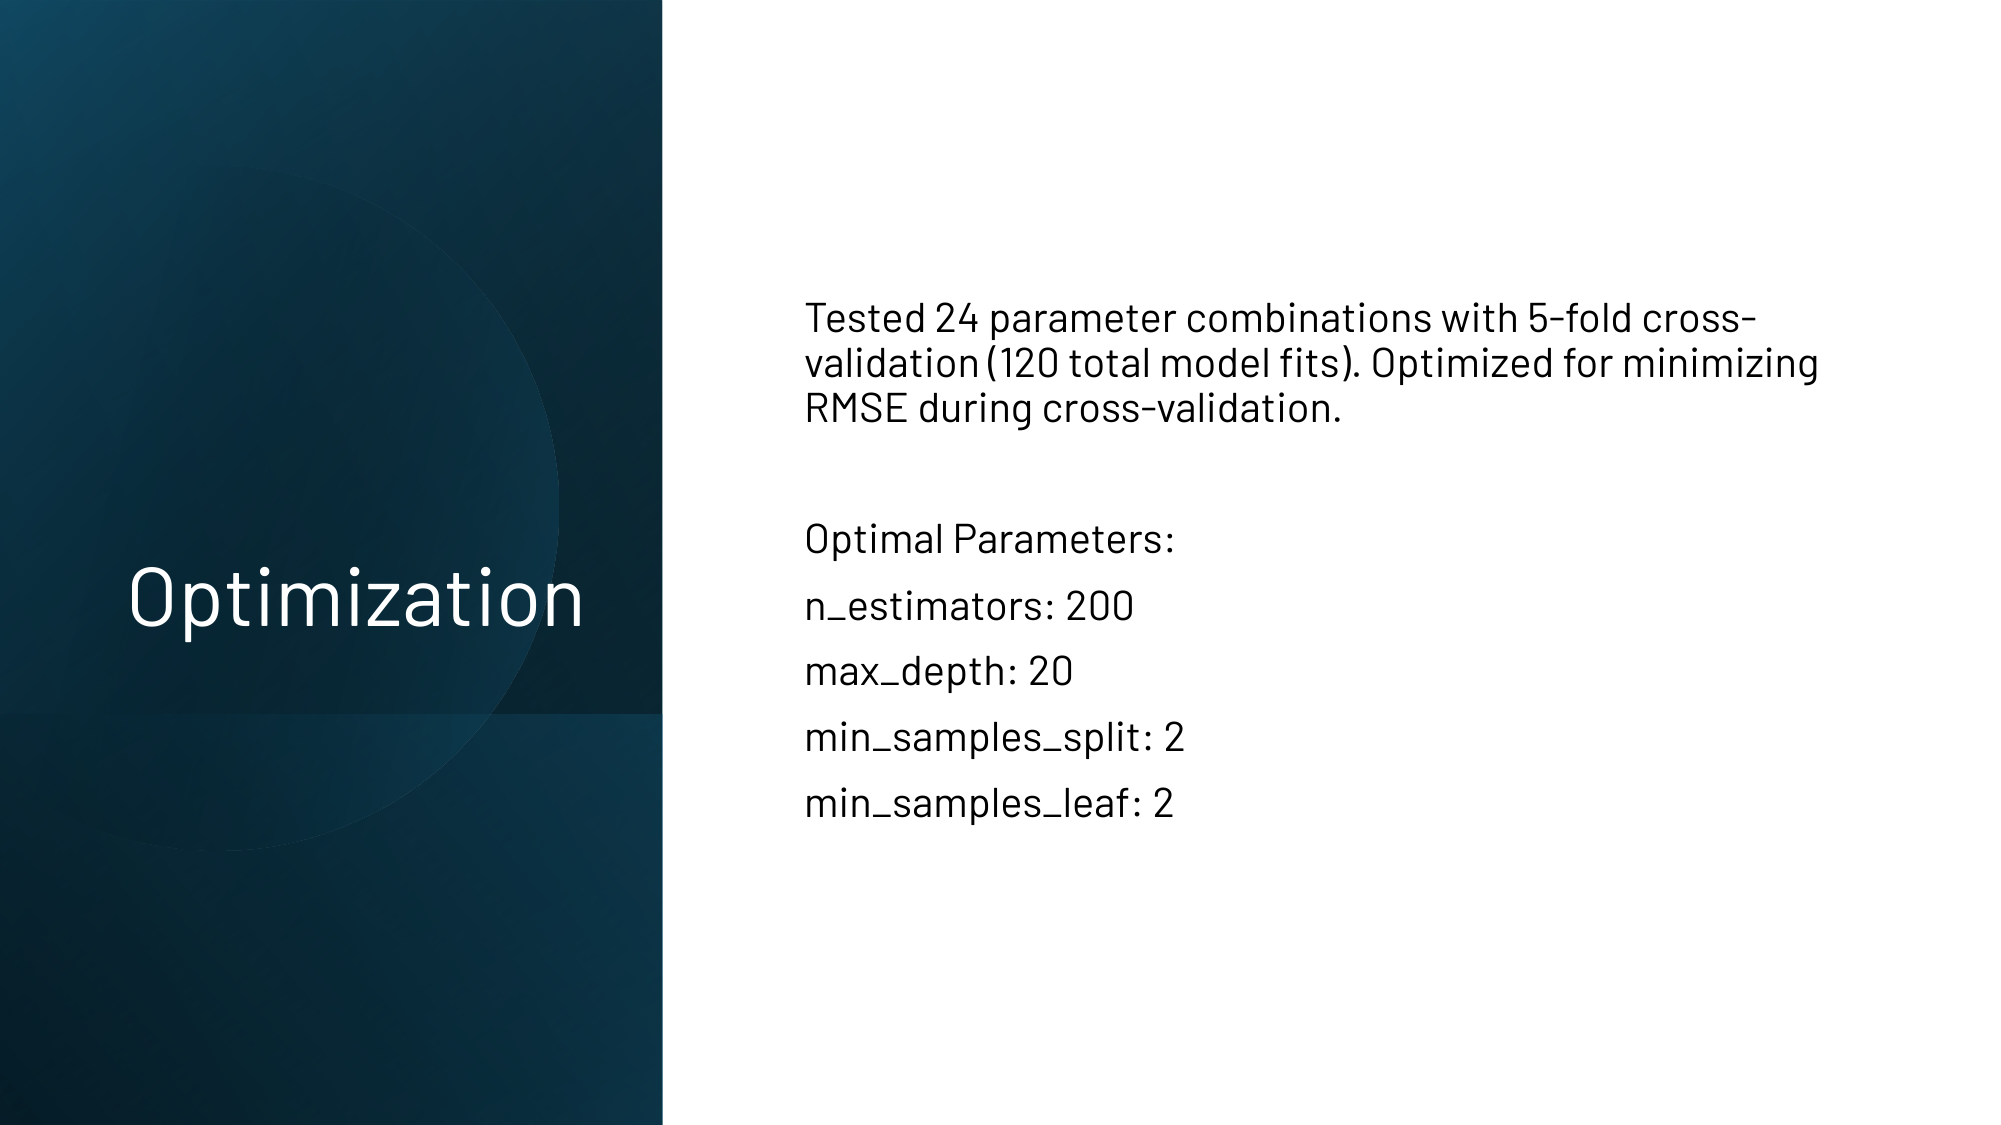

# Optimization
Tested 24 parameter combinations with 5-fold cross-validation (120 total model fits). Optimized for minimizing RMSE during cross-validation.

Optimal Parameters:
n_estimators: 200
max_depth: 20
min_samples_split: 2
min_samples_leaf: 2